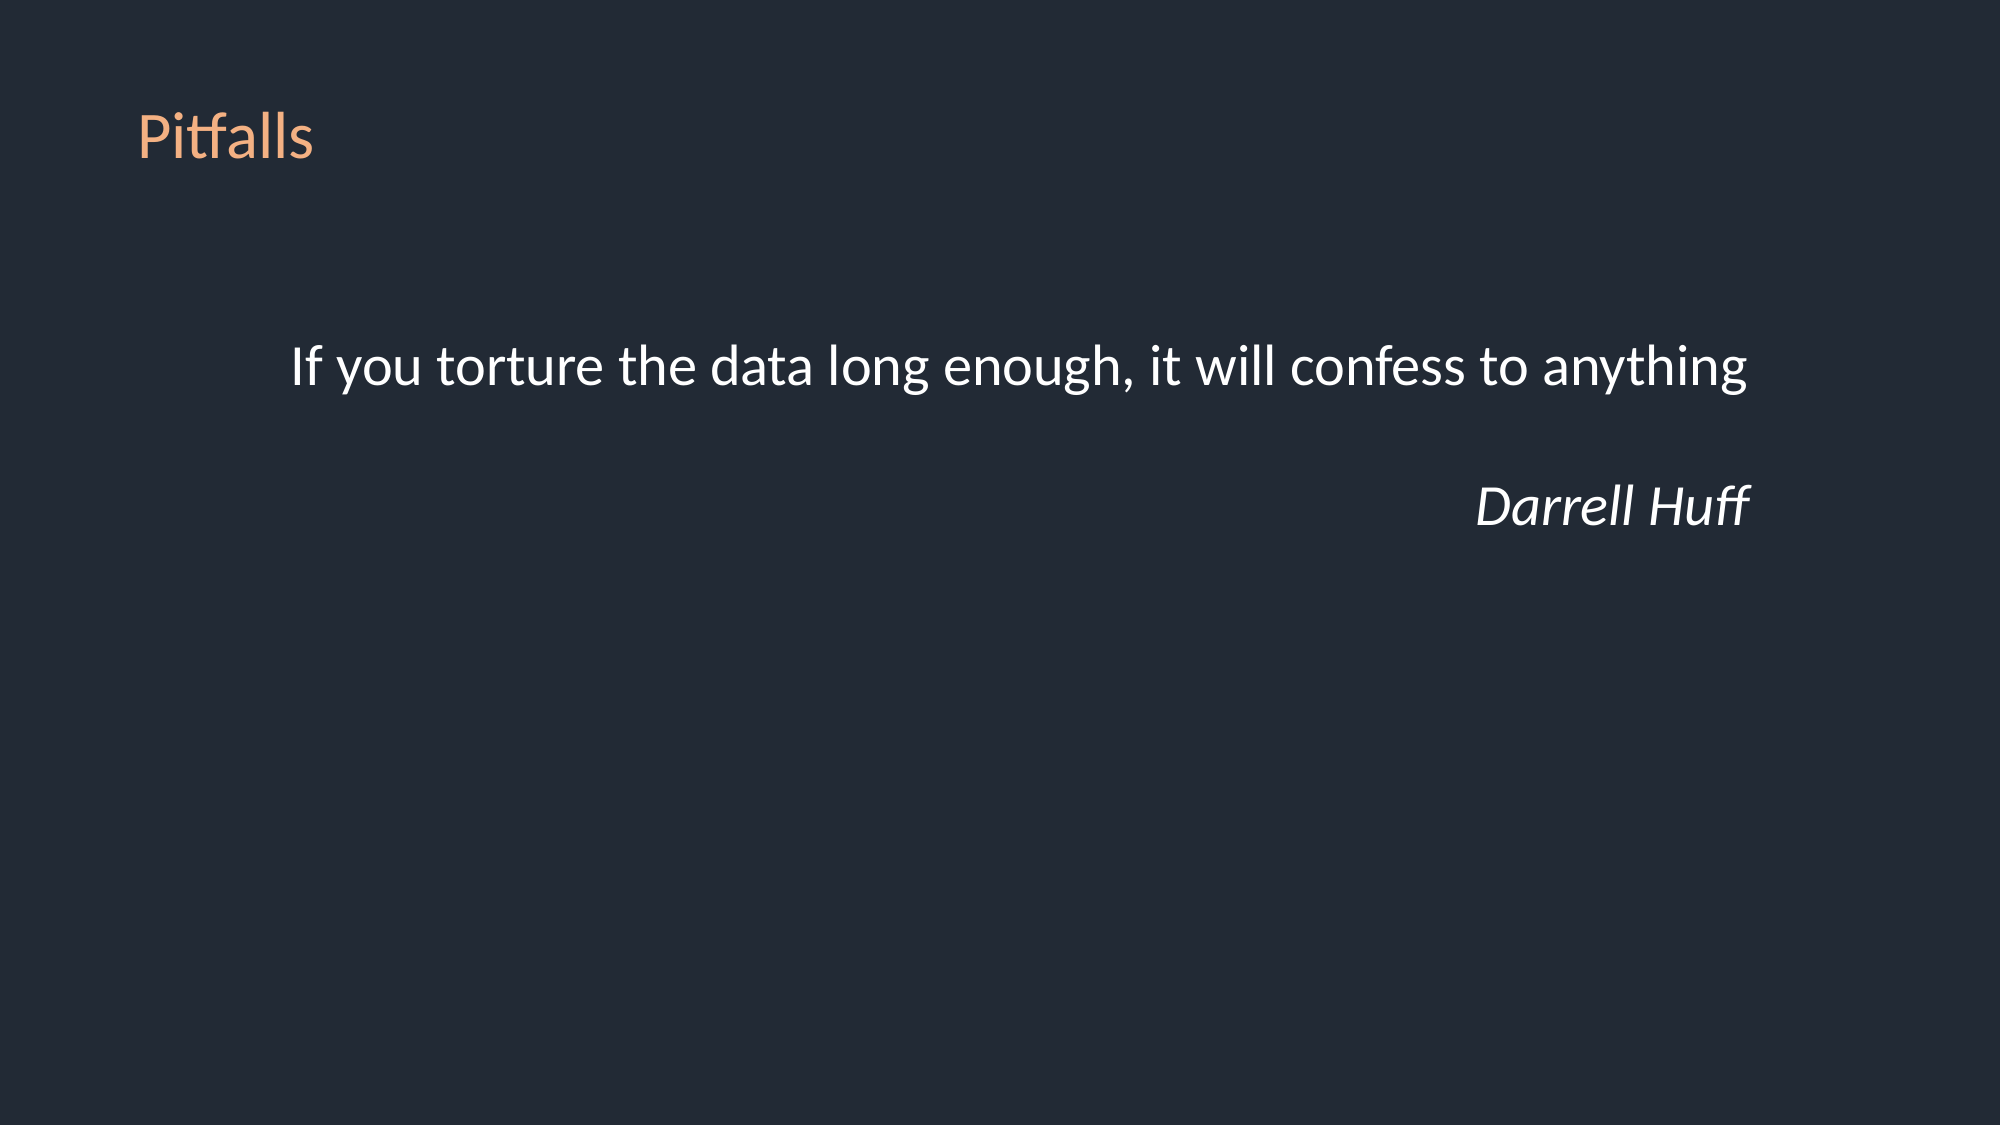

Pitfalls
If you torture the data long enough, it will confess to anything

Darrell Huff